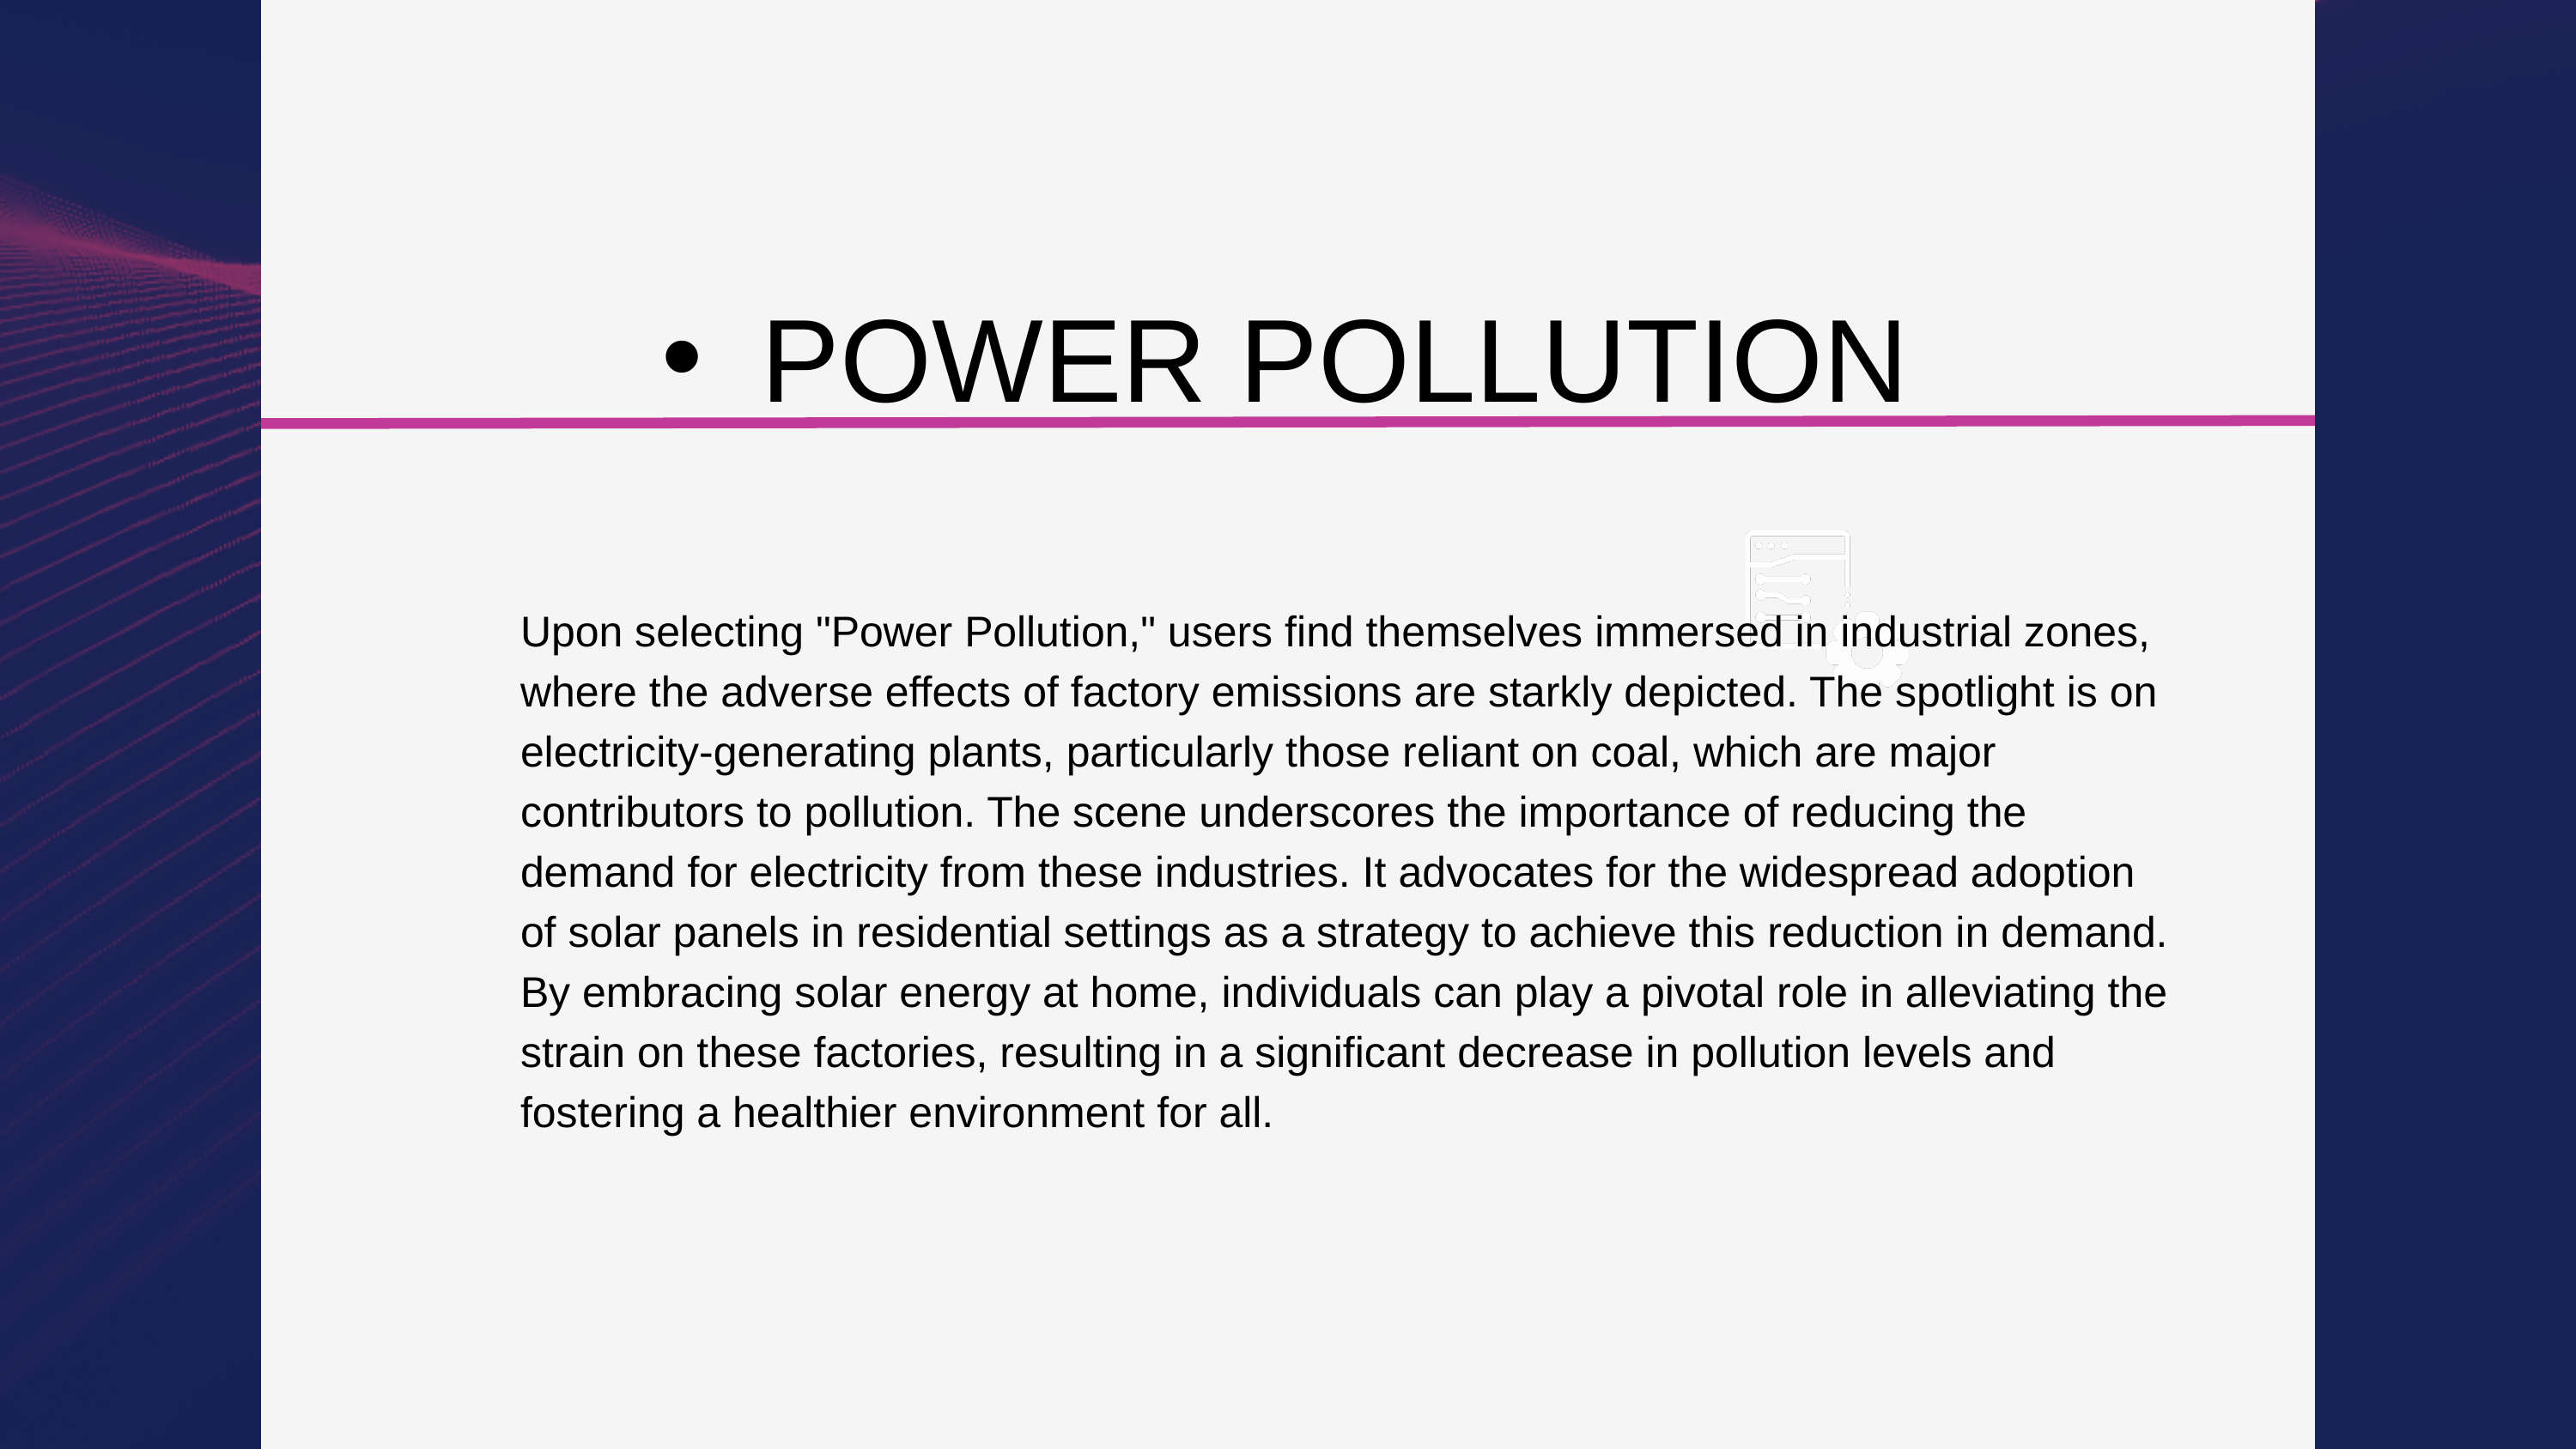

POWER POLLUTION

Upon selecting "Power Pollution," users find themselves immersed in industrial zones, where the adverse effects of factory emissions are starkly depicted. The spotlight is on electricity-generating plants, particularly those reliant on coal, which are major contributors to pollution. The scene underscores the importance of reducing the demand for electricity from these industries. It advocates for the widespread adoption of solar panels in residential settings as a strategy to achieve this reduction in demand. By embracing solar energy at home, individuals can play a pivotal role in alleviating the strain on these factories, resulting in a significant decrease in pollution levels and fostering a healthier environment for all.